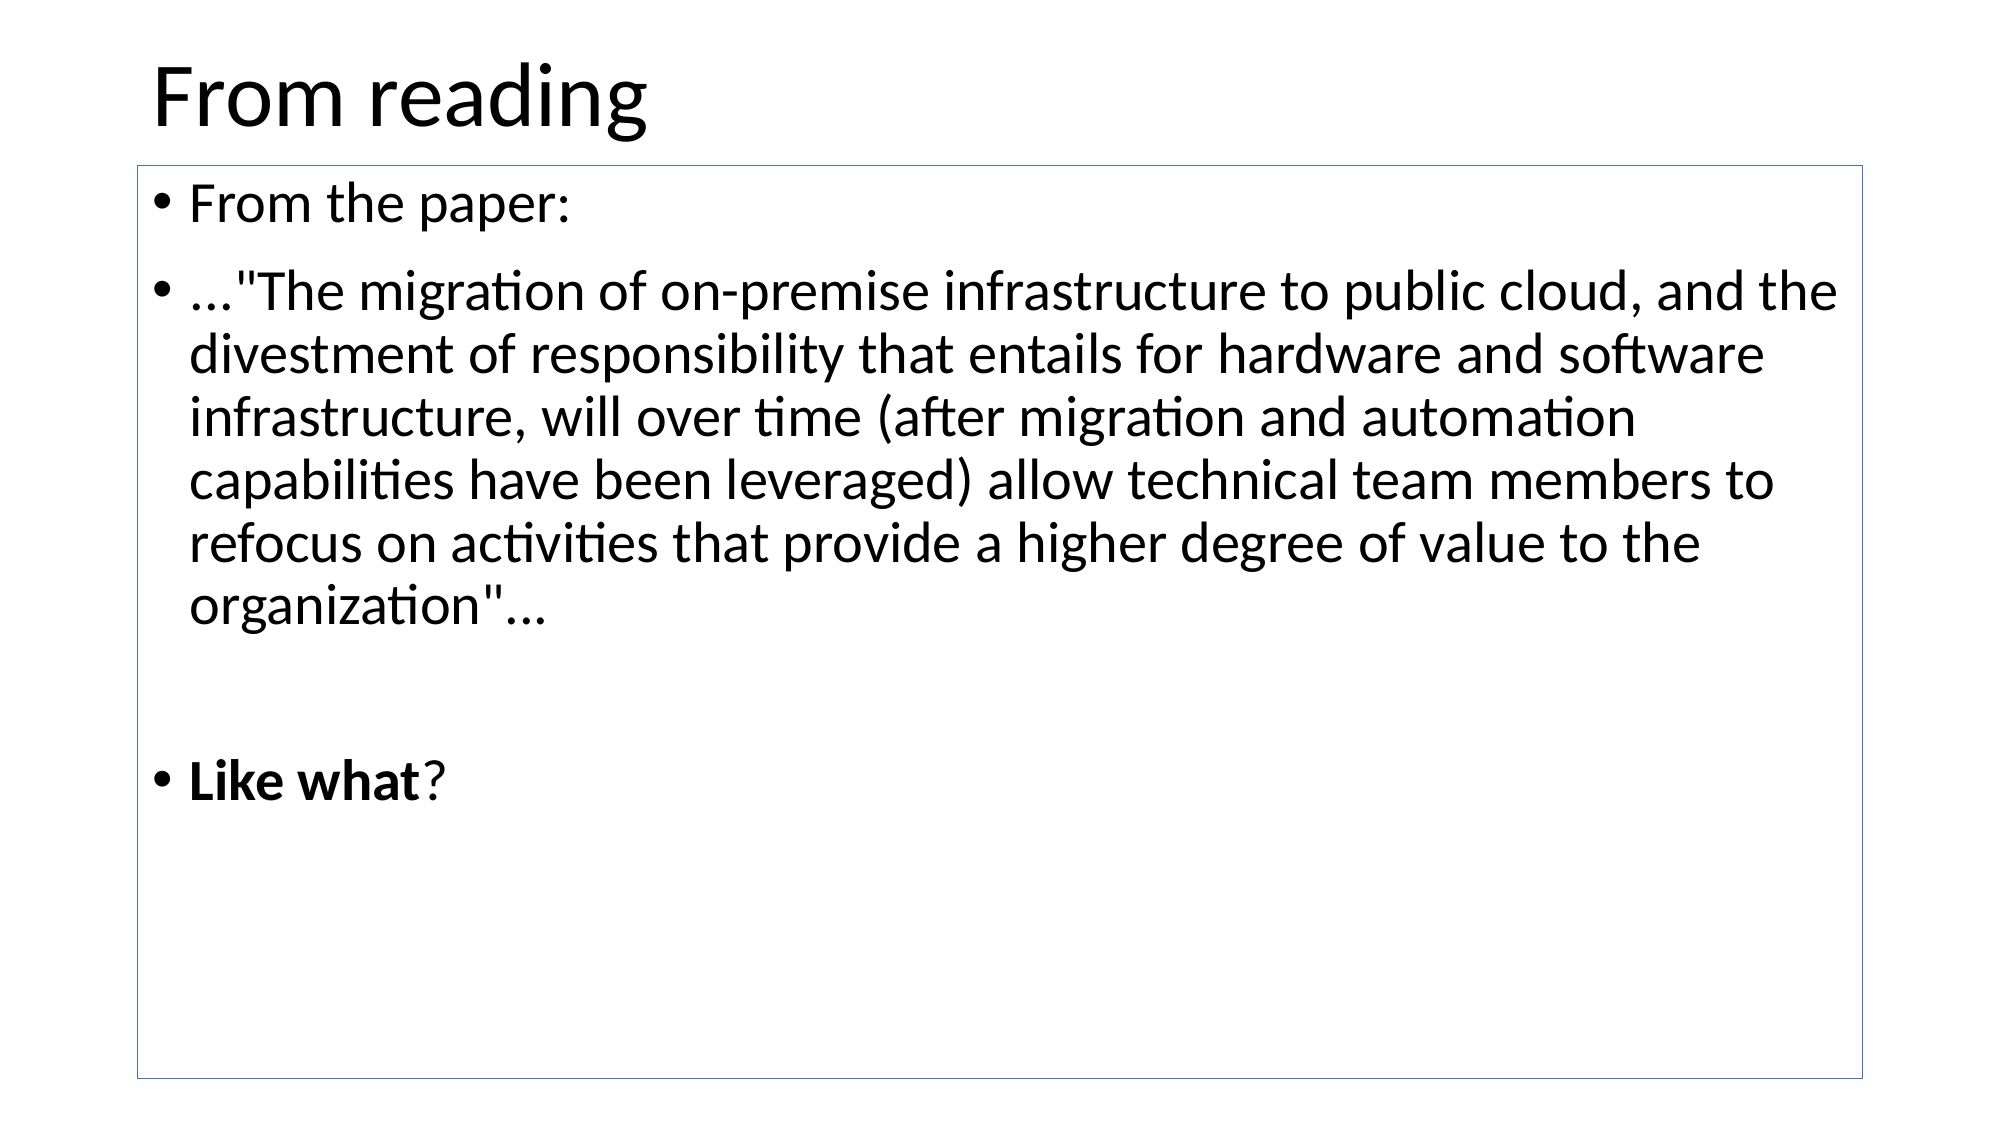

# From reading
From the paper:
..."The migration of on-premise infrastructure to public cloud, and the divestment of responsibility that entails for hardware and software infrastructure, will over time (after migration and automation capabilities have been leveraged) allow technical team members to refocus on activities that provide a higher degree of value to the organization"...

Like what?